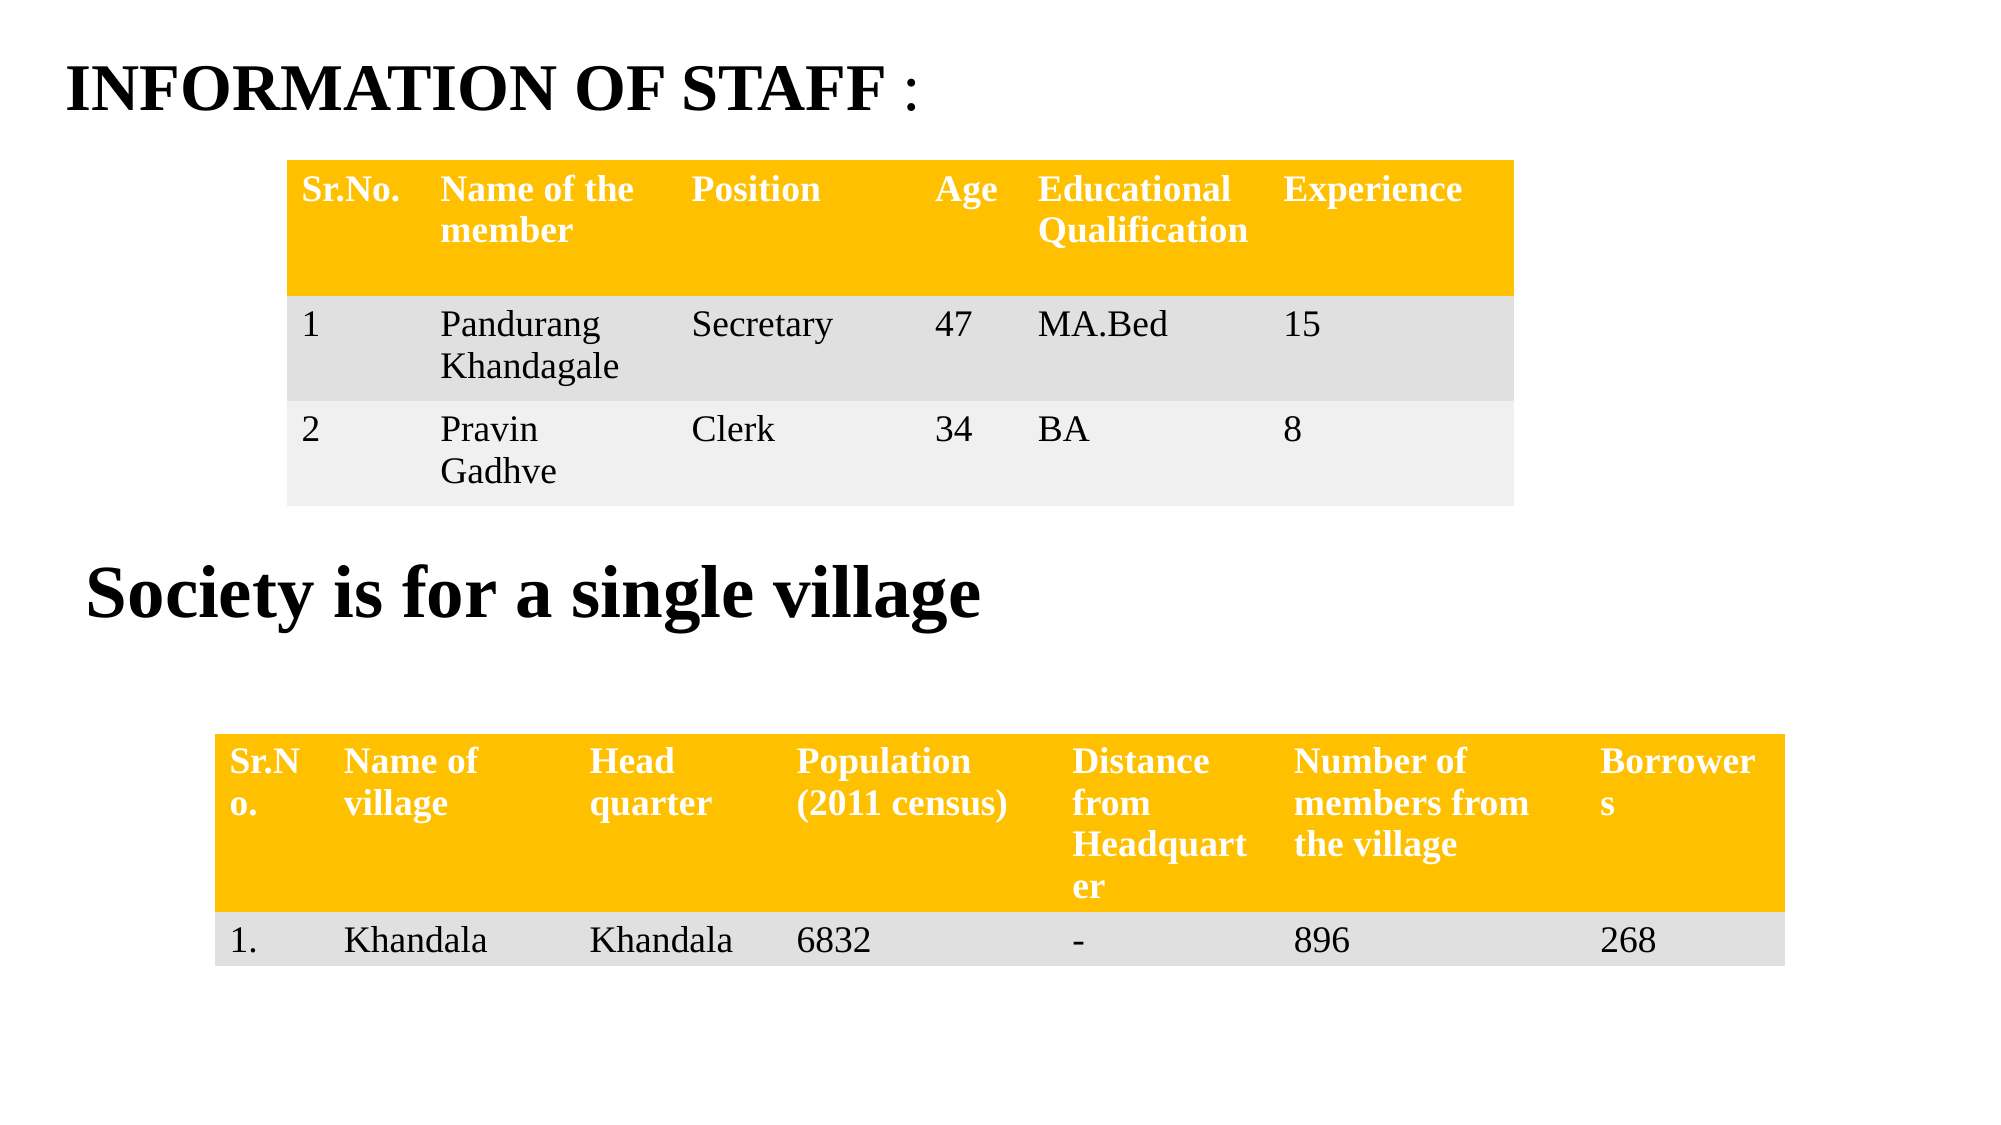

INFORMATION OF STAFF :
| Sr.No. | Name of the member | Position | Age | Educational Qualification | Experience |
| --- | --- | --- | --- | --- | --- |
| 1 | Pandurang Khandagale | Secretary | 47 | MA.Bed | 15 |
| 2 | Pravin Gadhve | Clerk | 34 | BA | 8 |
Society is for a single village
| Sr.No. | Name of village | Head quarter | Population (2011 census) | Distance from Headquarter | Number of members from the village | Borrowers |
| --- | --- | --- | --- | --- | --- | --- |
| 1. | Khandala | Khandala | 6832 | - | 896 | 268 |